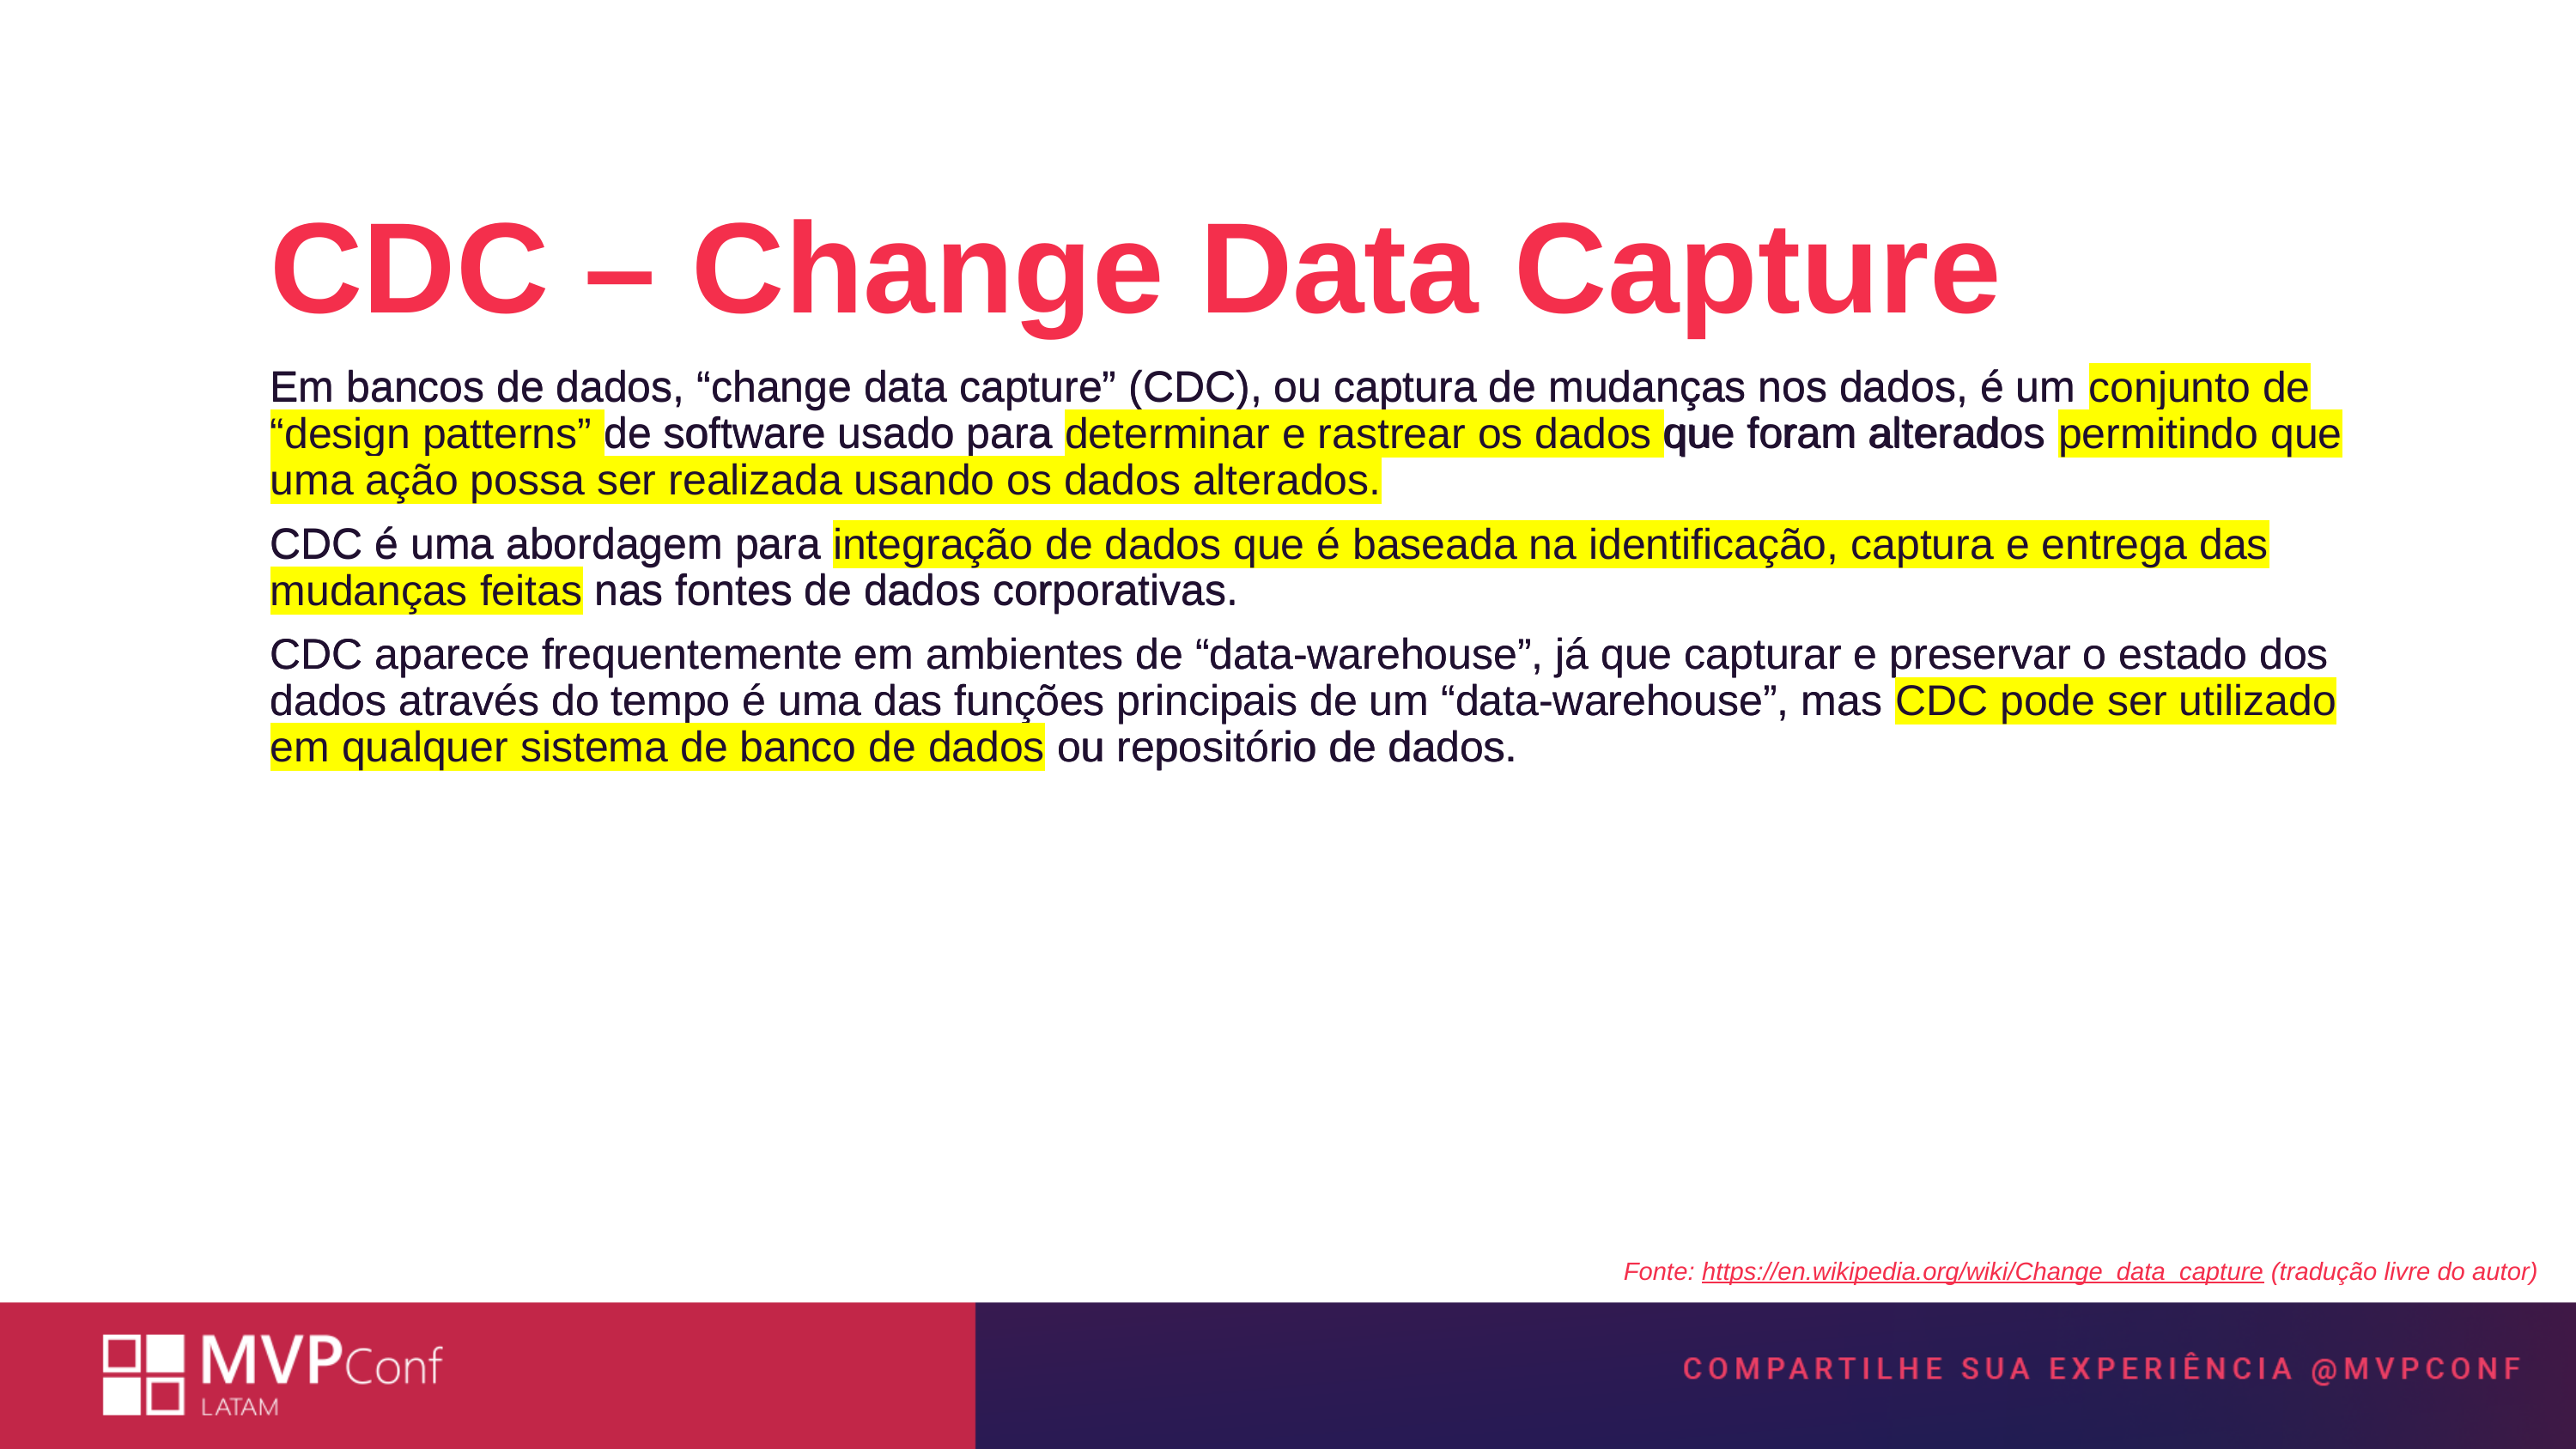

CDC – Change Data Capture
Em bancos de dados, “change data capture” (CDC), ou captura de mudanças nos dados, é um conjunto de “design patterns” de software usado para determinar e rastrear os dados que foram alterados permitindo que uma ação possa ser realizada usando os dados alterados.
CDC é uma abordagem para integração de dados que é baseada na identificação, captura e entrega das mudanças feitas nas fontes de dados corporativas.
CDC aparece frequentemente em ambientes de “data-warehouse”, já que capturar e preservar o estado dos dados através do tempo é uma das funções principais de um “data-warehouse”, mas CDC pode ser utilizado em qualquer sistema de banco de dados ou repositório de dados.
Em bancos de dados, “change data capture” (CDC), ou captura de mudanças nos dados, é um conjunto de “design patterns” de software usado para determinar e rastrear os dados que foram alterados permitindo que uma ação possa ser realizada usando os dados alterados.
CDC é uma abordagem para integração de dados que é baseada na identificação, captura e entrega das mudanças feitas nas fontes de dados corporativas.
CDC aparece frequentemente em ambientes de “data-warehouse”, já que capturar e preservar o estado dos dados através do tempo é uma das funções principais de um “data-warehouse”, mas CDC pode ser utilizado em qualquer sistema de banco de dados ou repositório de dados.
INSIRA A TECNOLOGIA MICROSOFT AQUI
Fonte: https://en.wikipedia.org/wiki/Change_data_capture (tradução livre do autor)